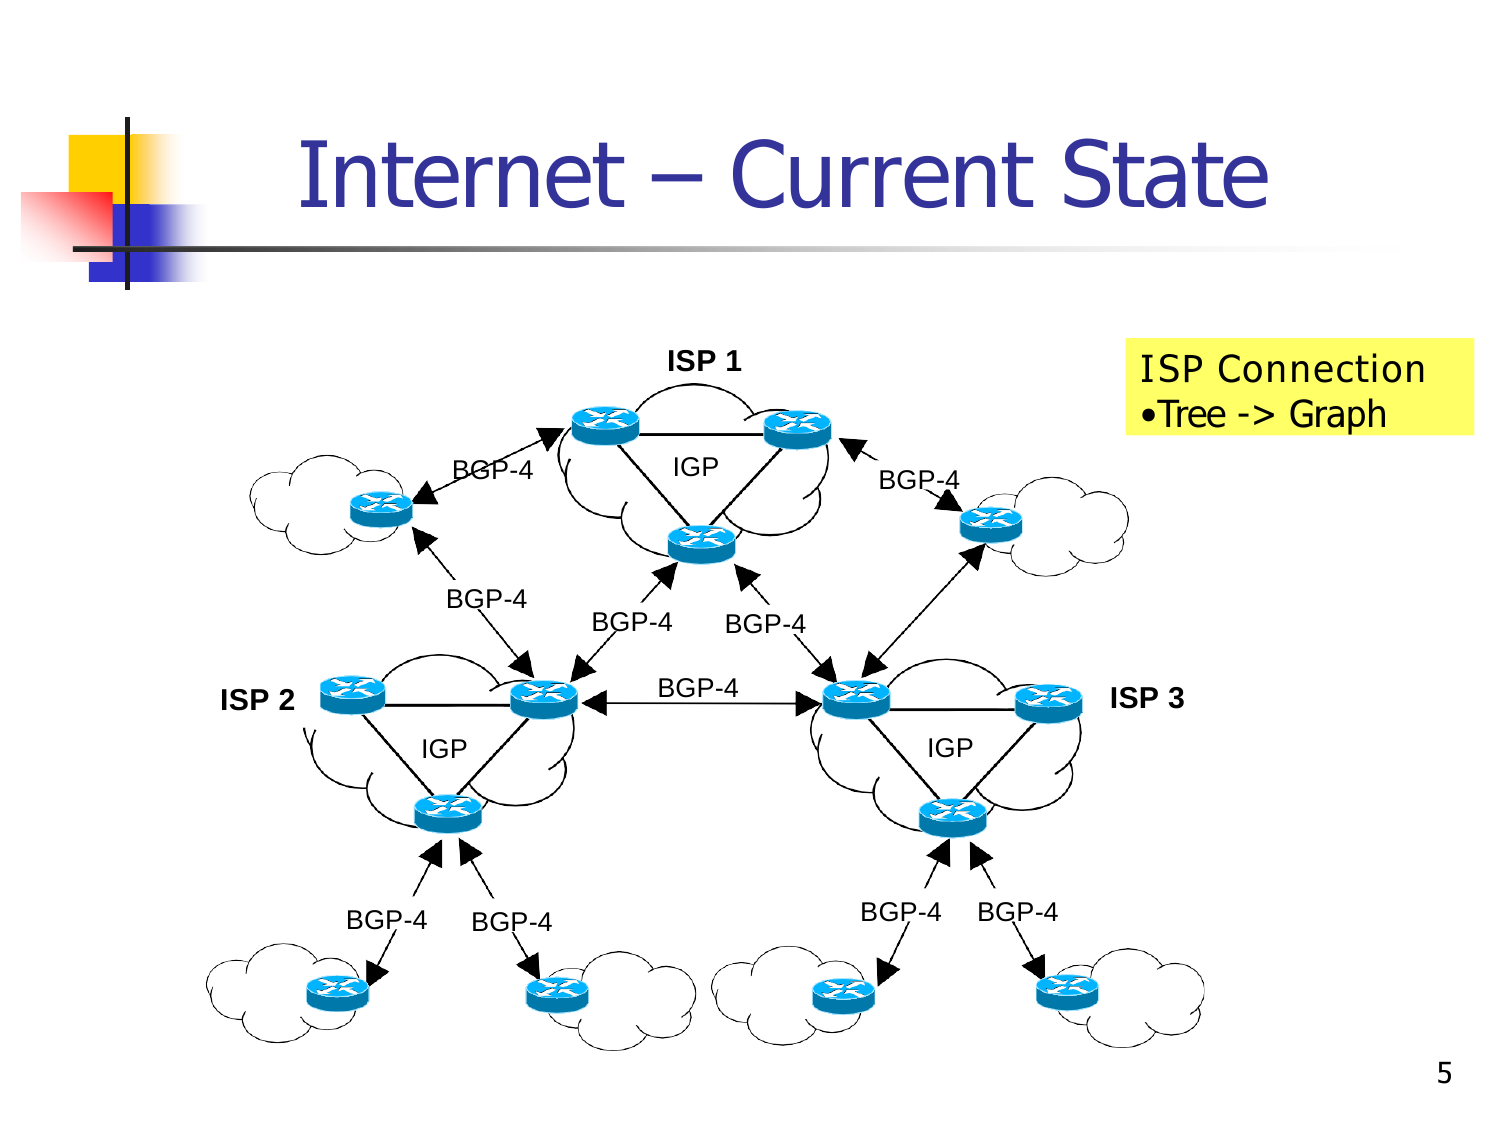

# Internet – Current State
ISP Connection
•Tree -> Graph
ISP1

IGP
BGP-4
BGP-4
BGP-4
BGP-4
BGP-4
BGP-4
ISP3
ISP2
IGP
IGP
BGP-4
BGP-4
BGP-4
BGP-4
5